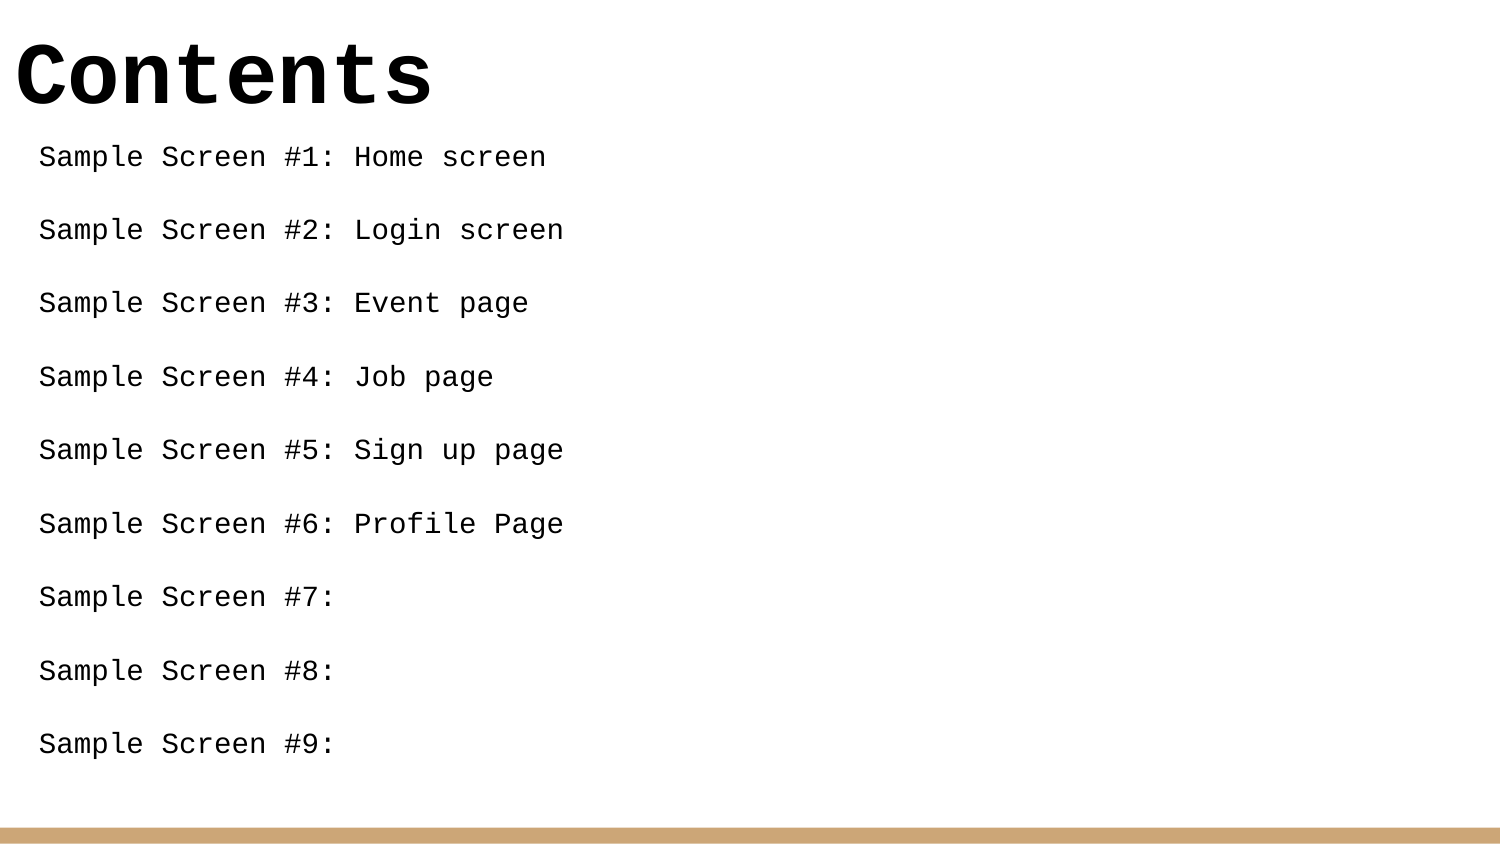

# Contents
Sample Screen #1: Home screen
Sample Screen #2: Login screen
Sample Screen #3: Event page
Sample Screen #4: Job page
Sample Screen #5: Sign up page
Sample Screen #6: Profile Page
Sample Screen #7:
Sample Screen #8:
Sample Screen #9: